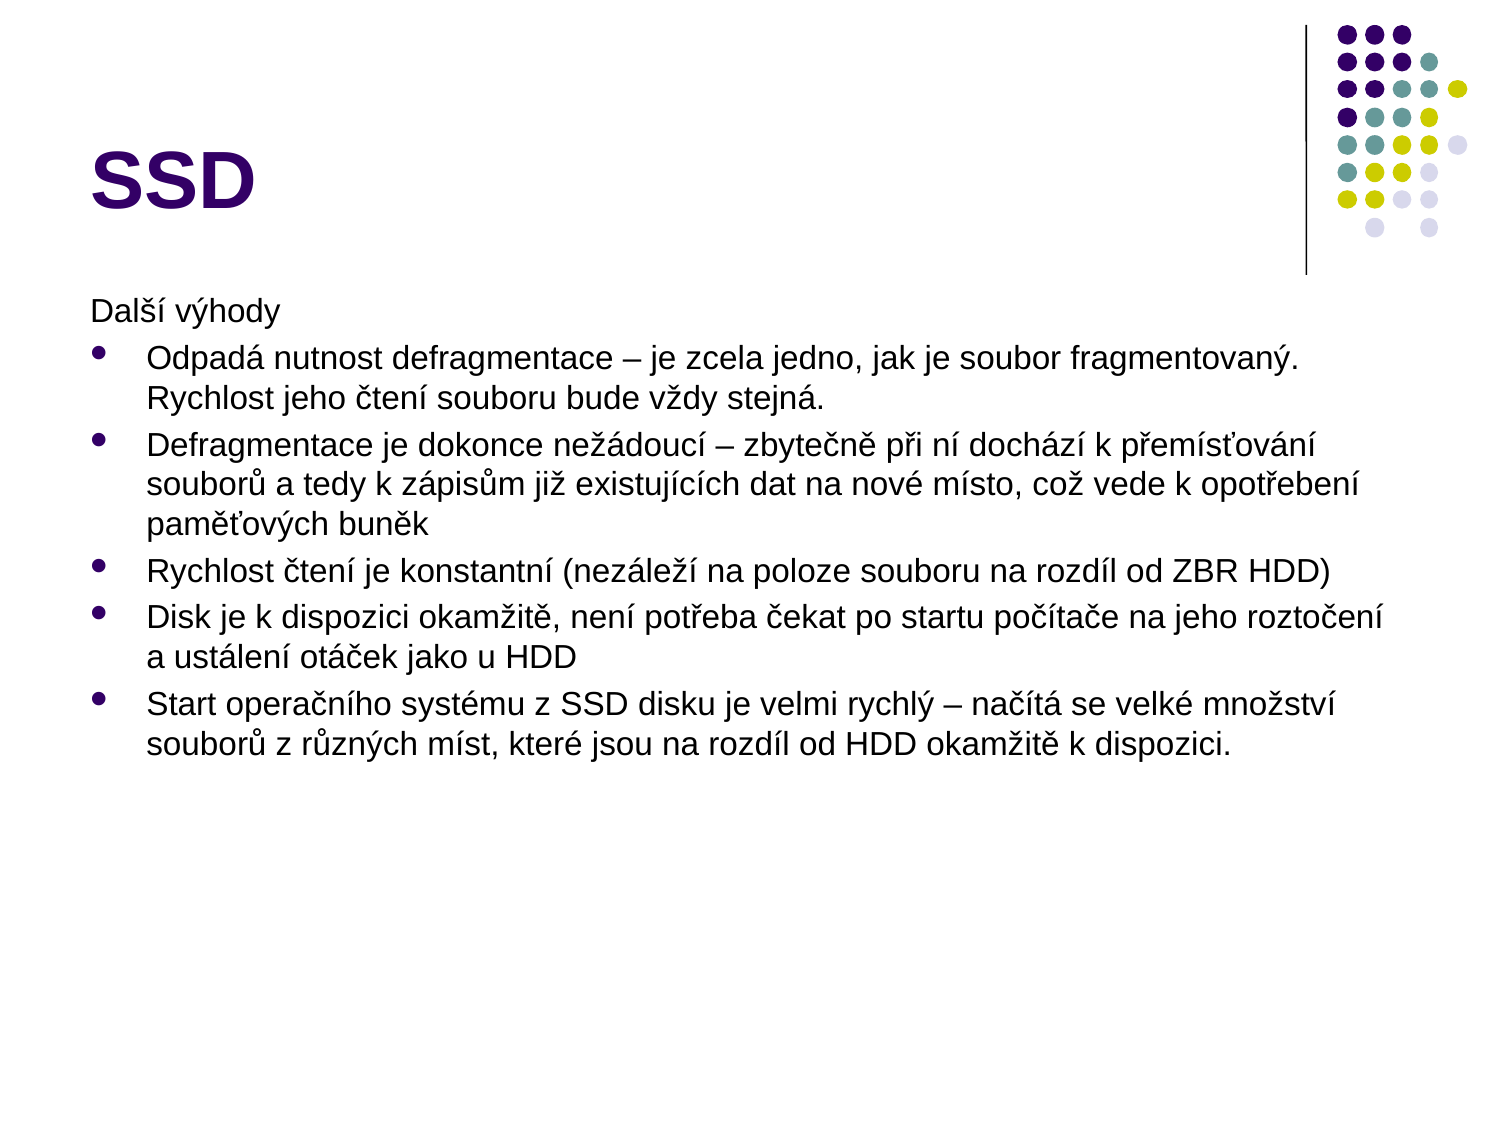

# SSD
Další výhody
Odpadá nutnost defragmentace – je zcela jedno, jak je soubor fragmentovaný. Rychlost jeho čtení souboru bude vždy stejná.
Defragmentace je dokonce nežádoucí – zbytečně při ní dochází k přemísťování souborů a tedy k zápisům již existujících dat na nové místo, což vede k opotřebení paměťových buněk
Rychlost čtení je konstantní (nezáleží na poloze souboru na rozdíl od ZBR HDD)
Disk je k dispozici okamžitě, není potřeba čekat po startu počítače na jeho roztočení a ustálení otáček jako u HDD
Start operačního systému z SSD disku je velmi rychlý – načítá se velké množství souborů z různých míst, které jsou na rozdíl od HDD okamžitě k dispozici.